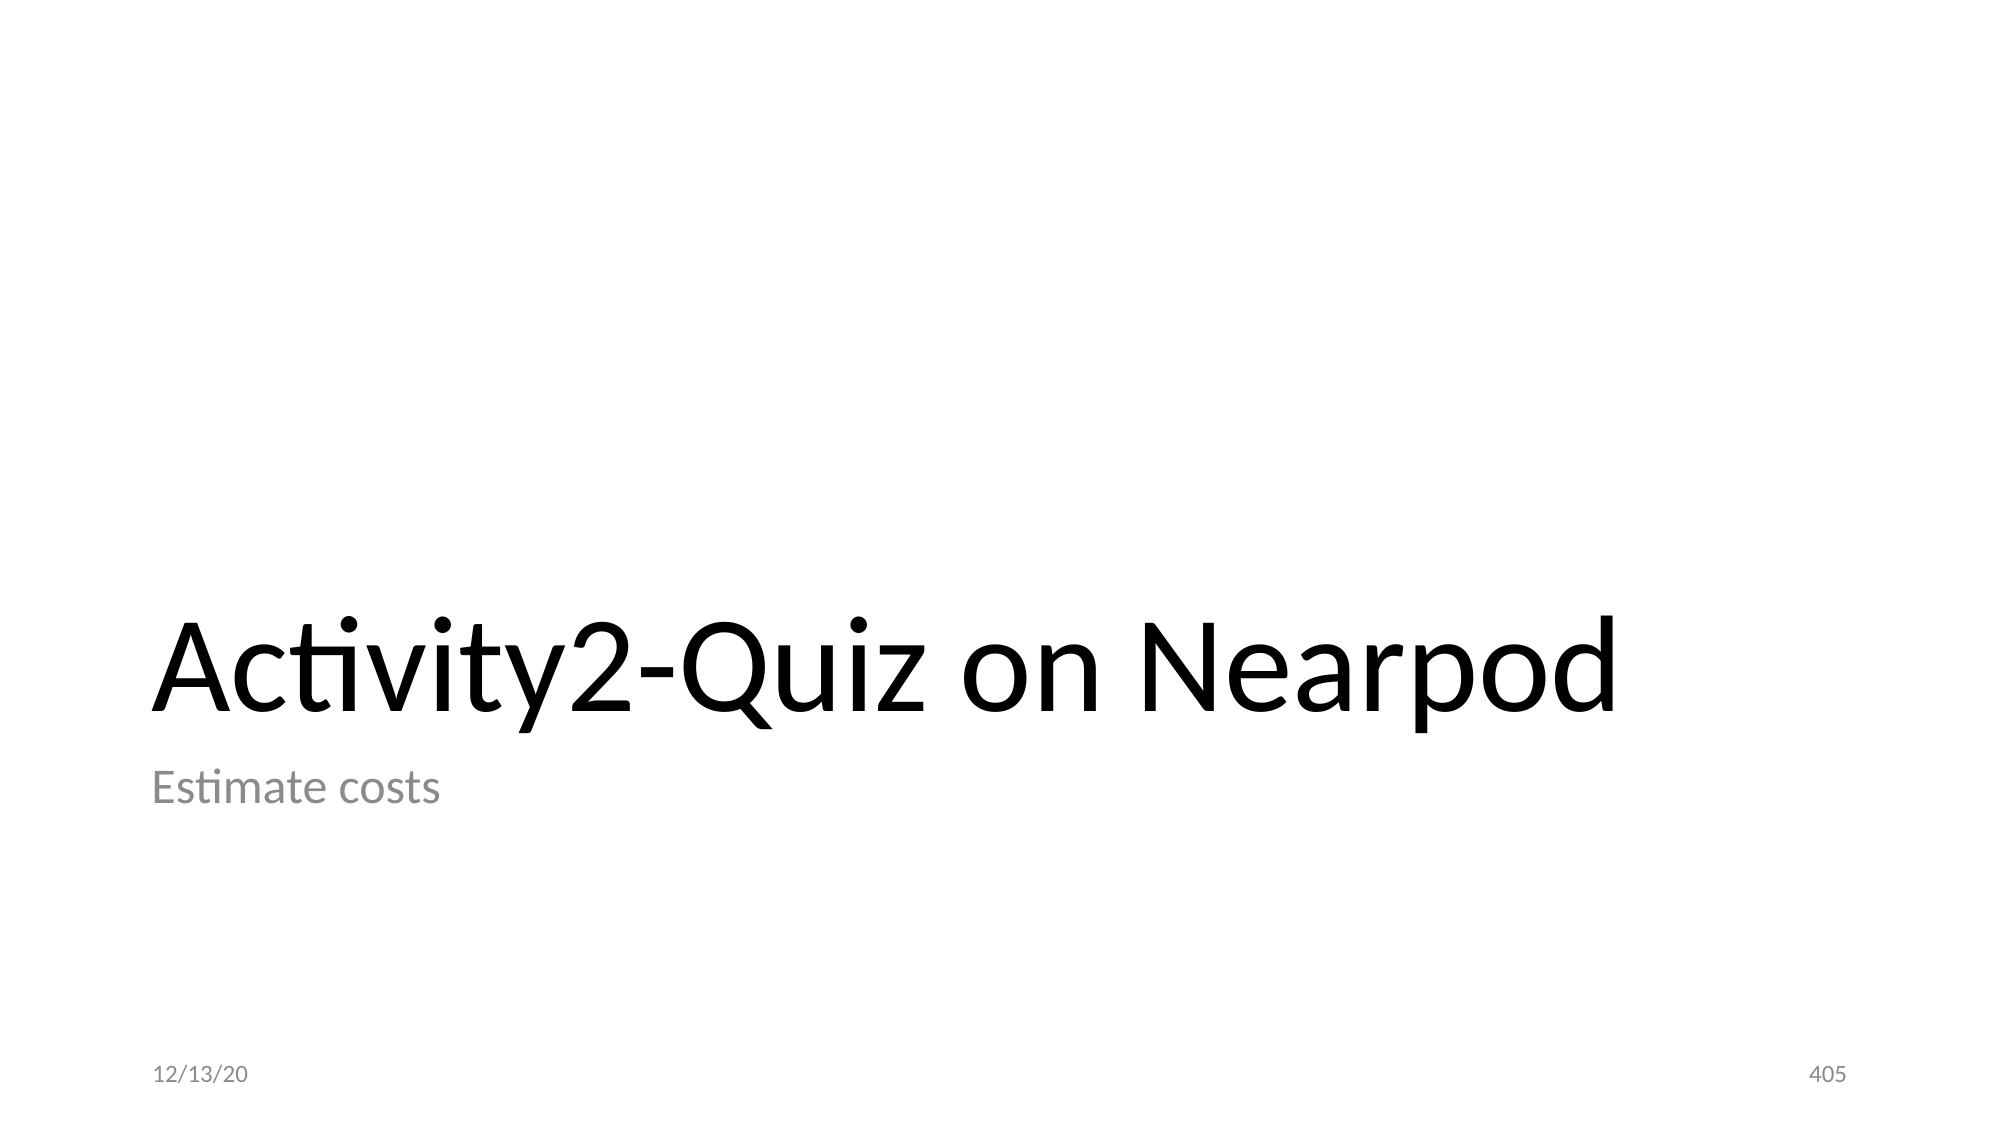

# Activity2-Quiz on Nearpod
Estimate costs
12/13/20
405